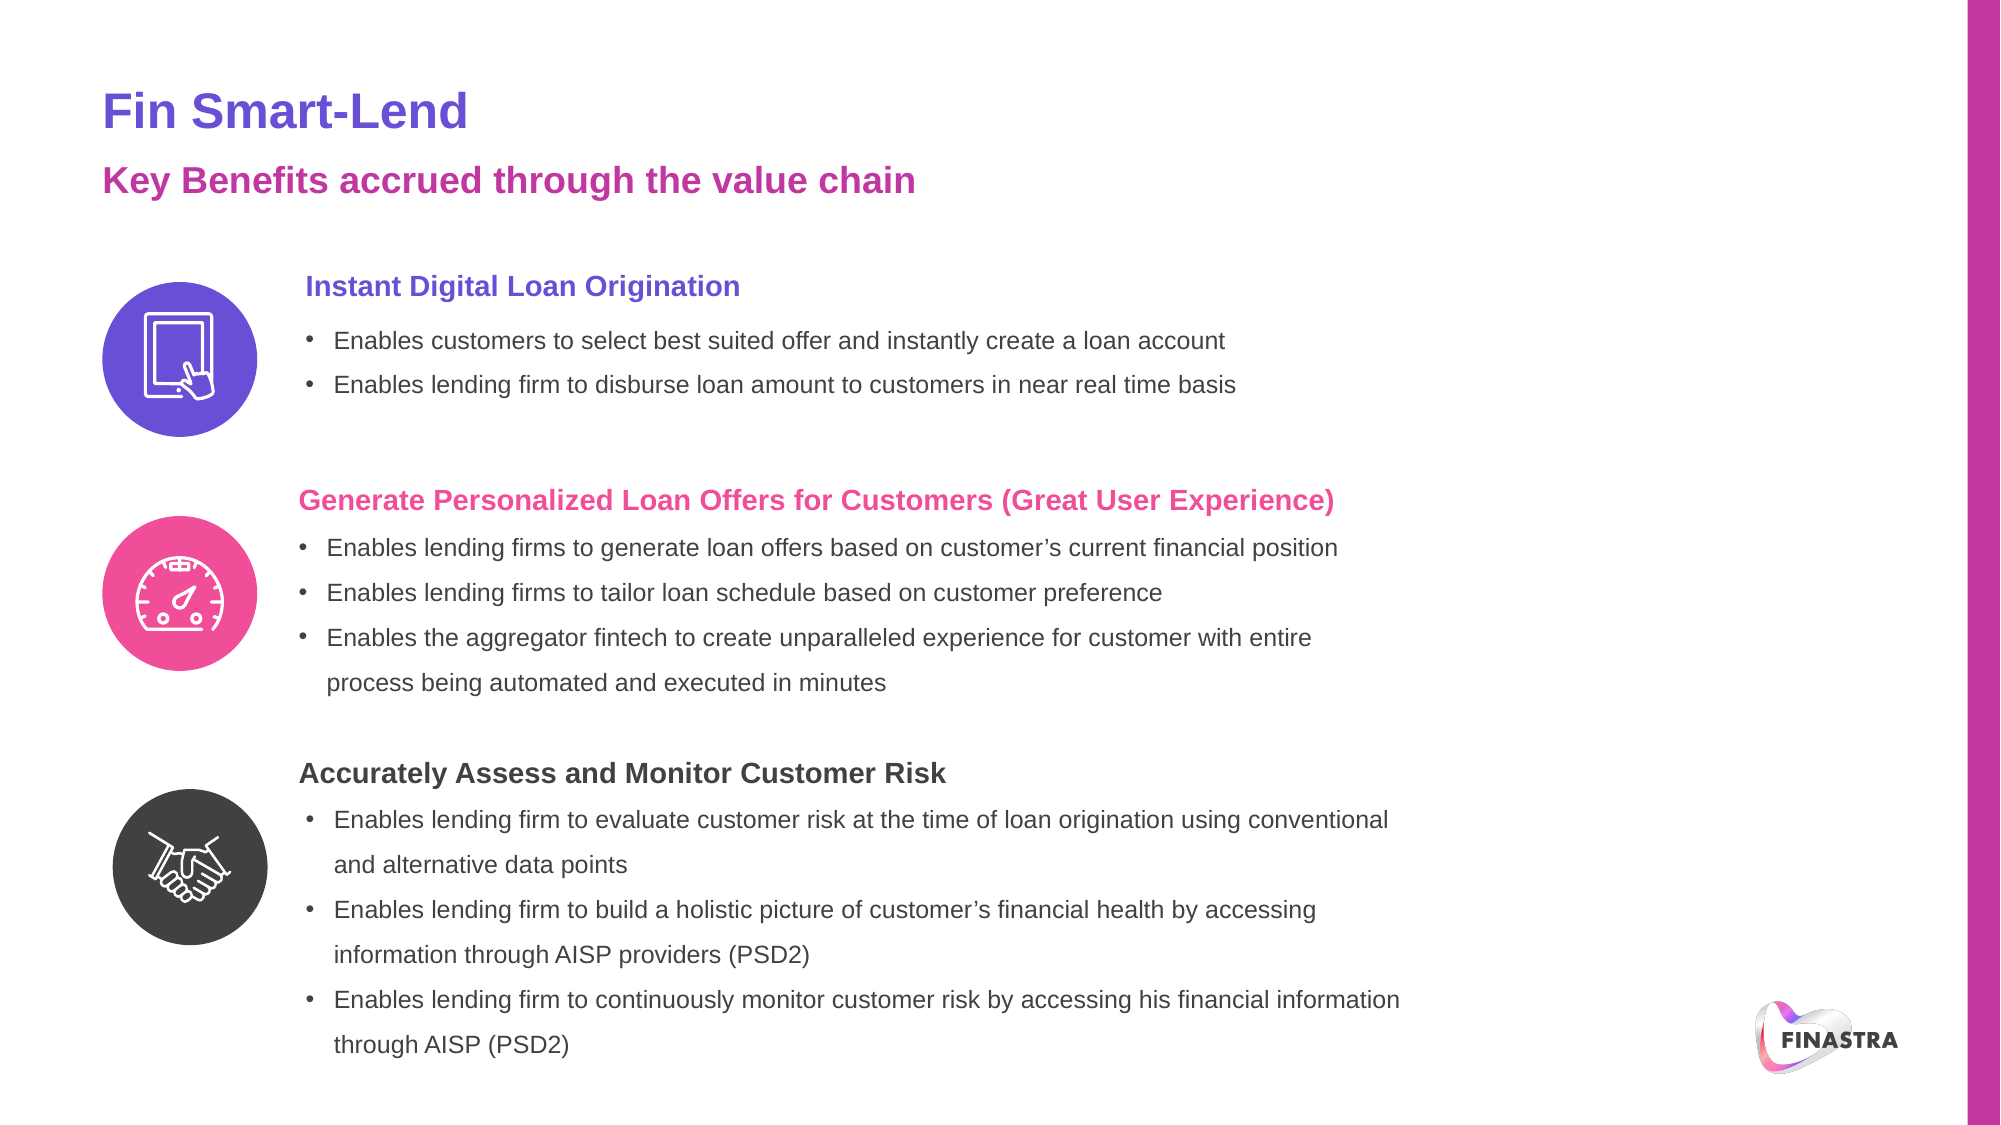

# Fin Smart-Lend
Key Benefits accrued through the value chain
Instant Digital Loan Origination

Enables customers to select best suited offer and instantly create a loan account
Enables lending firm to disburse loan amount to customers in near real time basis

Generate Personalized Loan Offers for Customers (Great User Experience)

Enables lending firms to generate loan offers based on customer’s current financial position
Enables lending firms to tailor loan schedule based on customer preference
Enables the aggregator fintech to create unparalleled experience for customer with entire process being automated and executed in minutes
Accurately Assess and Monitor Customer Risk

Enables lending firm to evaluate customer risk at the time of loan origination using conventional and alternative data points
Enables lending firm to build a holistic picture of customer’s financial health by accessing information through AISP providers (PSD2)
Enables lending firm to continuously monitor customer risk by accessing his financial information through AISP (PSD2)